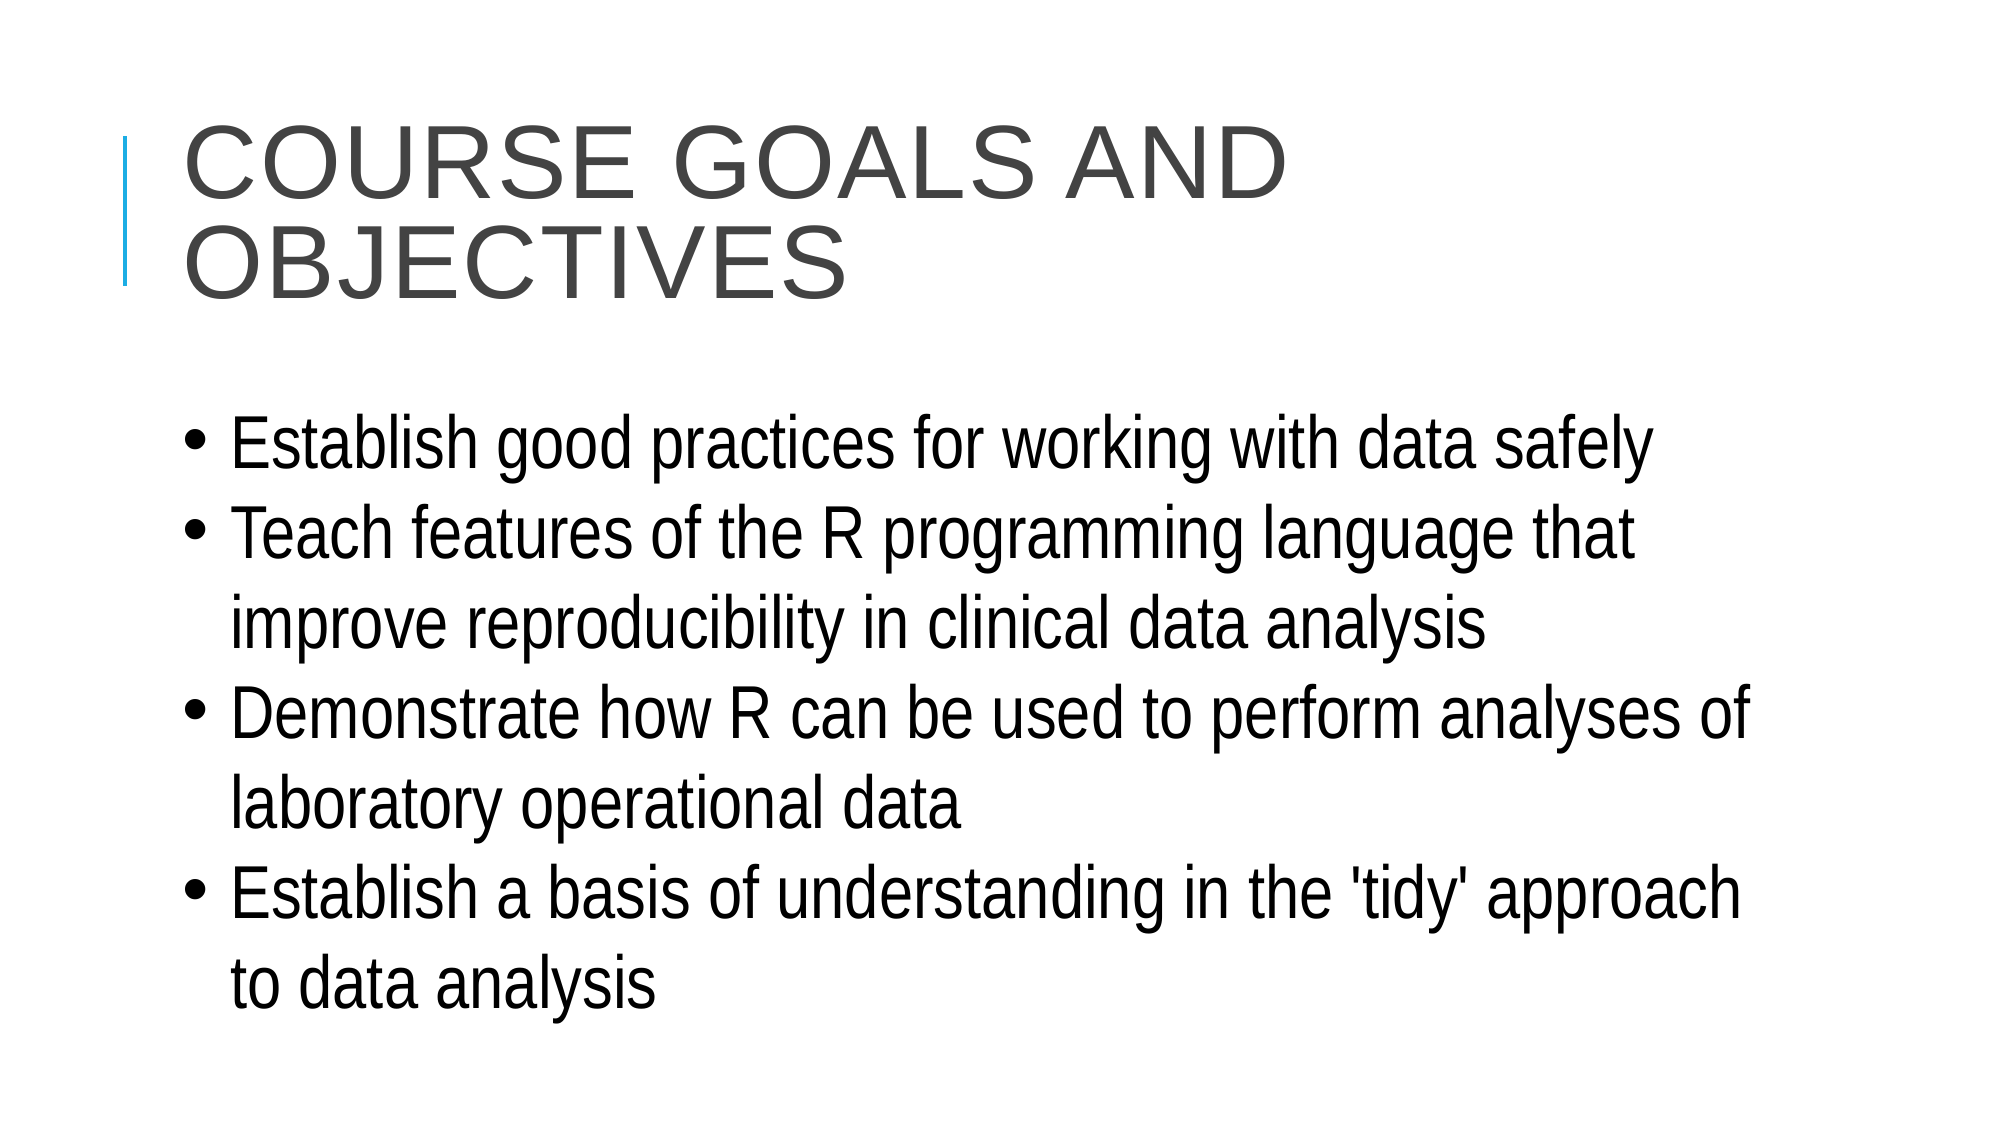

# Course Goals and Objectives
Establish good practices for working with data safely
Teach features of the R programming language that improve reproducibility in clinical data analysis
Demonstrate how R can be used to perform analyses of laboratory operational data
Establish a basis of understanding in the 'tidy' approach to data analysis